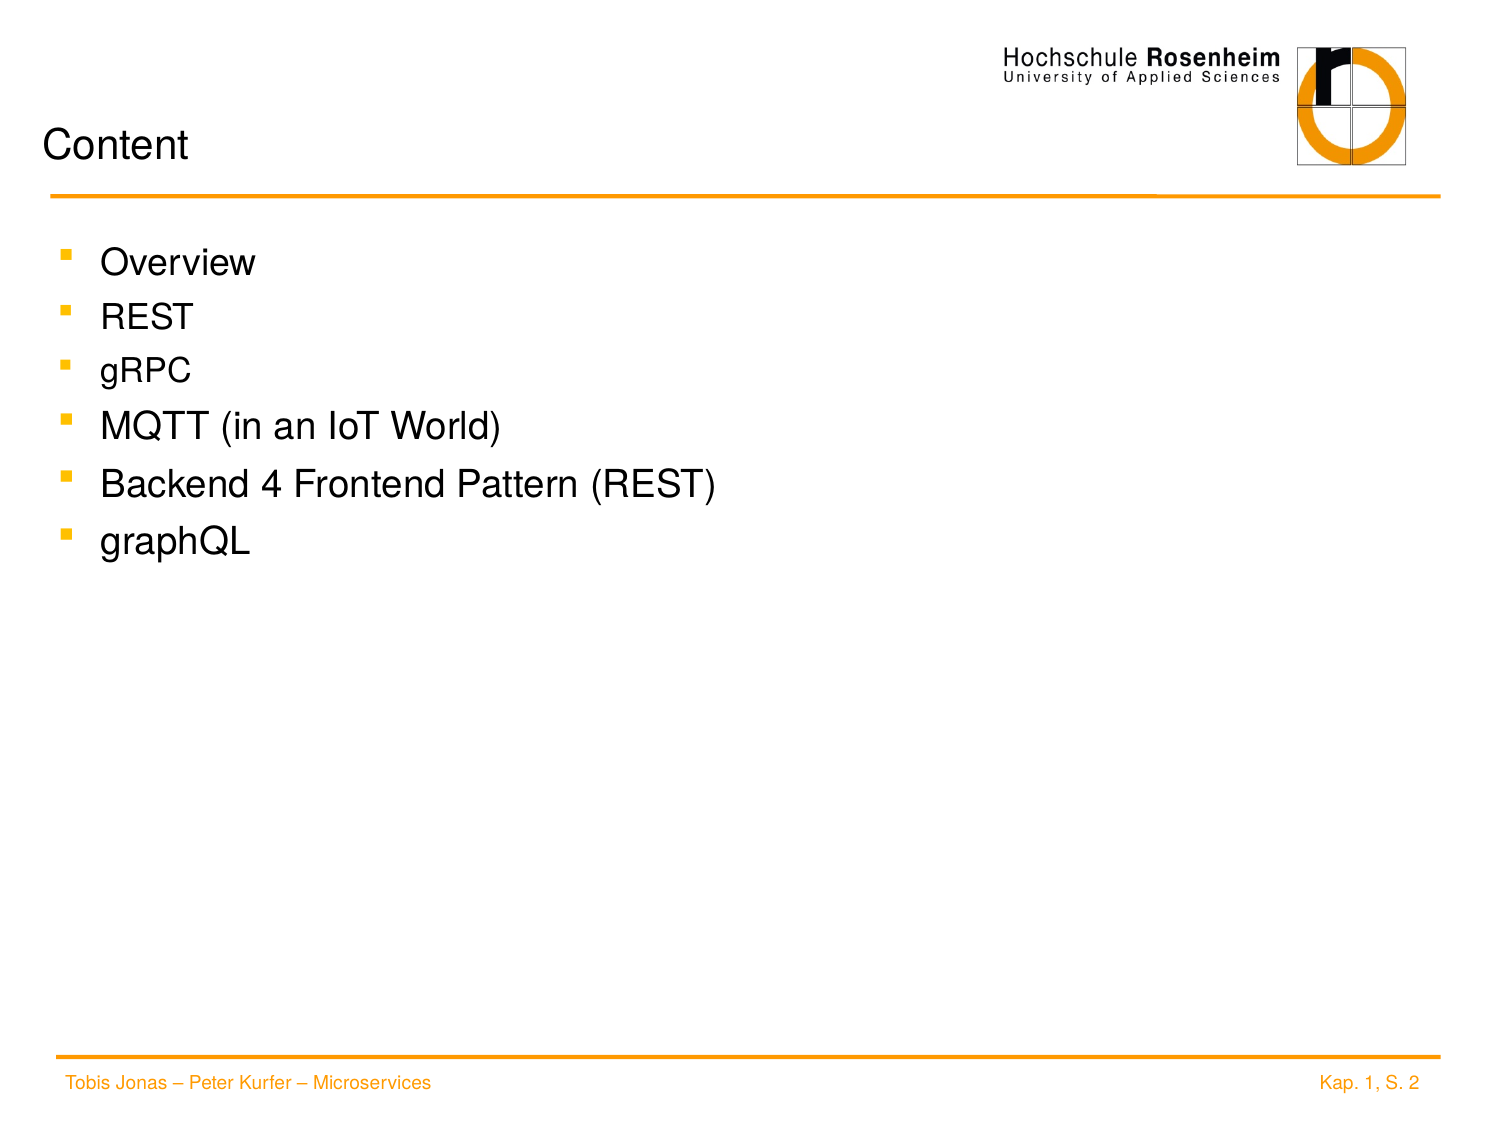

# Content
Overview
REST
gRPC
MQTT (in an IoT World)
Backend 4 Frontend Pattern (REST)
graphQL